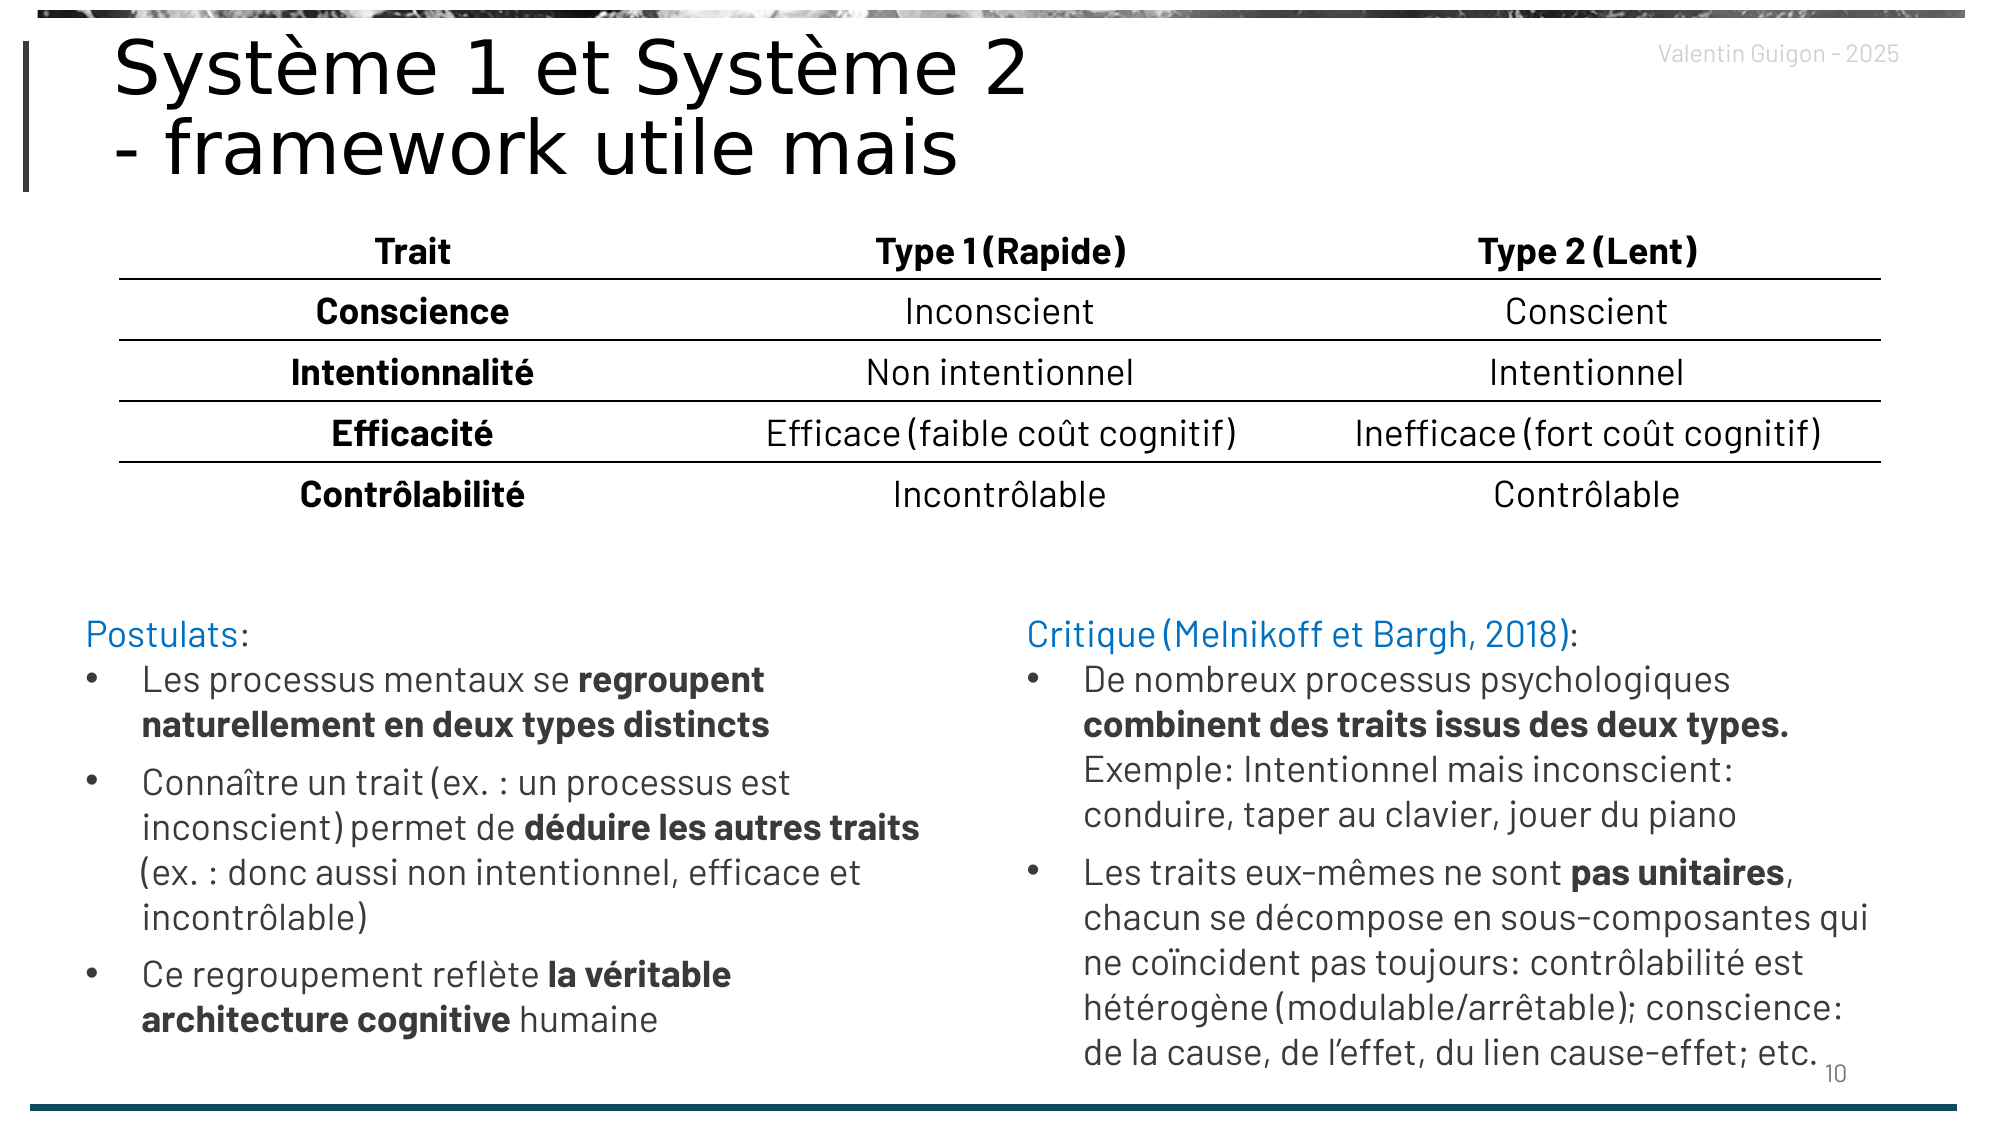

# Système 1 et Système 2 - framework utile mais
Valentin Guigon - 2025
| Trait | Type 1 (Rapide) | Type 2 (Lent) |
| --- | --- | --- |
| Conscience | Inconscient | Conscient |
| Intentionnalité | Non intentionnel | Intentionnel |
| Efficacité | Efficace (faible coût cognitif) | Inefficace (fort coût cognitif) |
| Contrôlabilité | Incontrôlable | Contrôlable |
Postulats:
Les processus mentaux se regroupent naturellement en deux types distincts
Connaître un trait (ex. : un processus est inconscient) permet de déduire les autres traits (ex. : donc aussi non intentionnel, efficace et incontrôlable)
Ce regroupement reflète la véritable architecture cognitive humaine
Critique (Melnikoff et Bargh, 2018):
De nombreux processus psychologiques combinent des traits issus des deux types.
Exemple: Intentionnel mais inconscient: conduire, taper au clavier, jouer du piano
Les traits eux-mêmes ne sont pas unitaires, chacun se décompose en sous-composantes qui ne coïncident pas toujours: contrôlabilité est  hétérogène (modulable/arrêtable); conscience: de la cause, de l’effet, du lien cause-effet; etc.
10